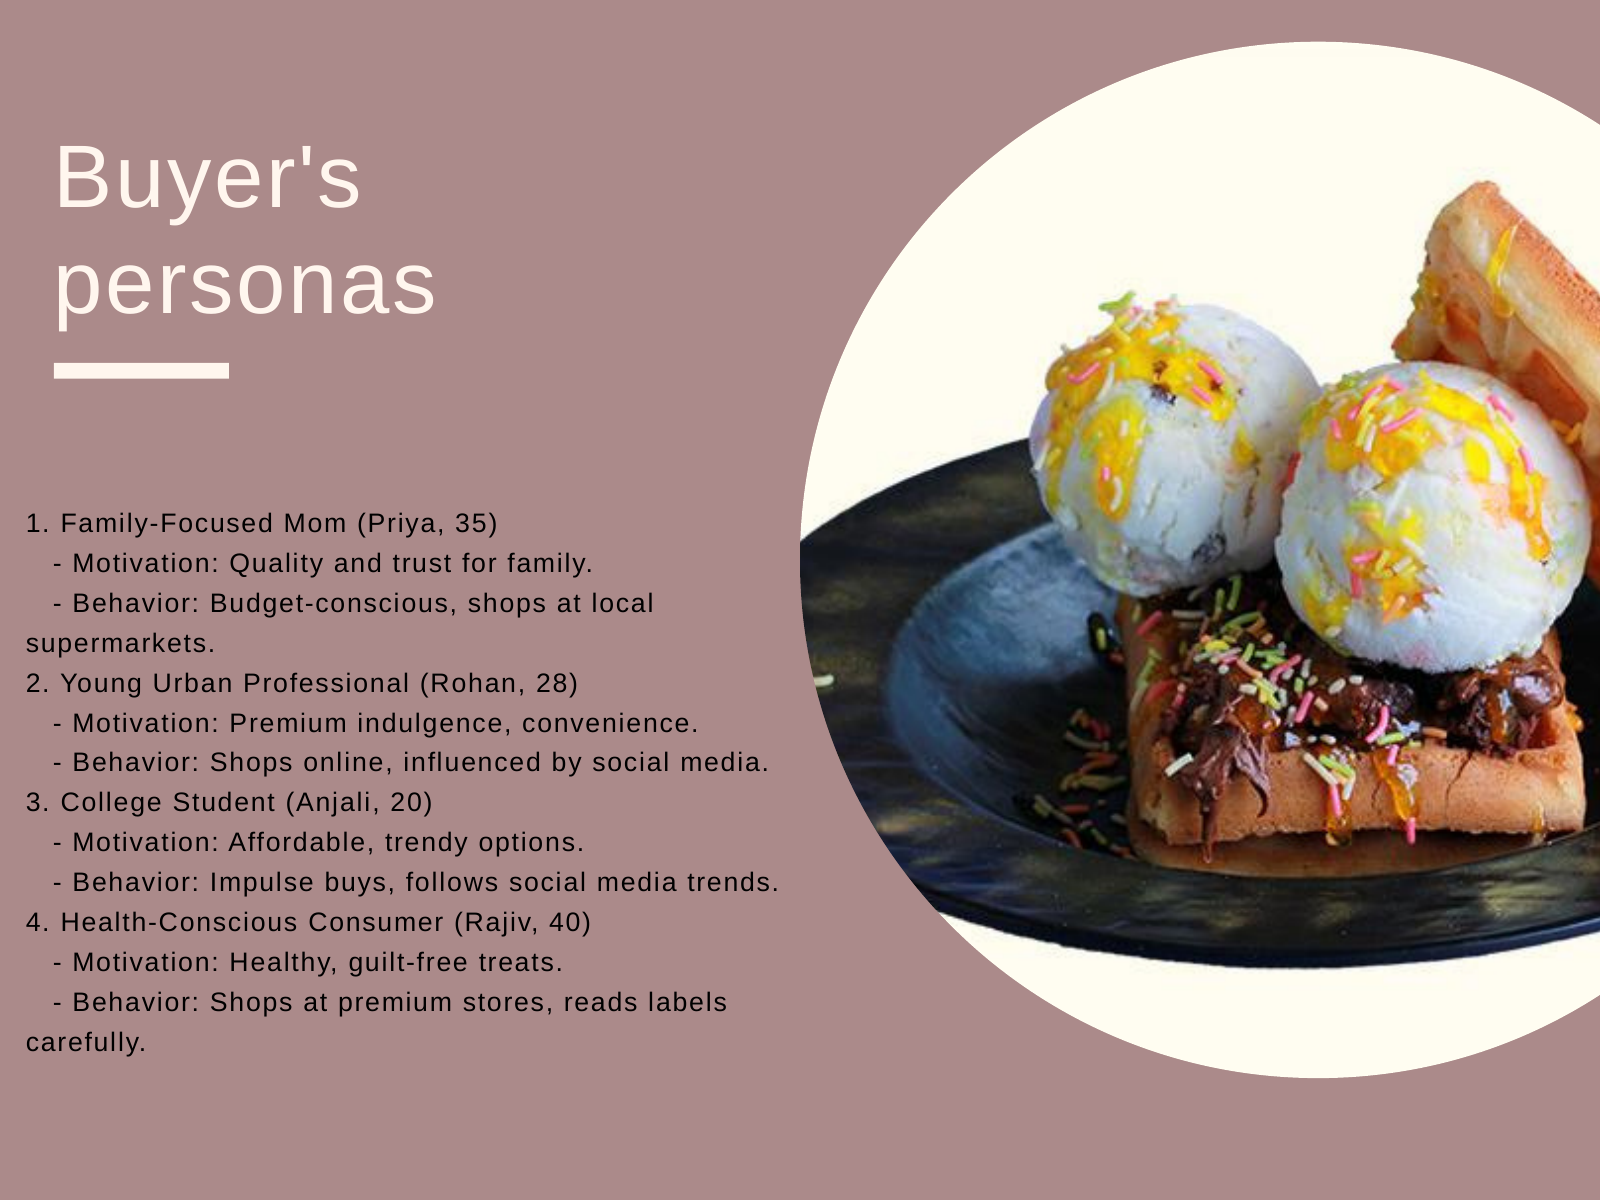

Buyer's personas

1. Family-Focused Mom (Priya, 35)
   - Motivation: Quality and trust for family.
   - Behavior: Budget-conscious, shops at local supermarkets.
2. Young Urban Professional (Rohan, 28)
   - Motivation: Premium indulgence, convenience.
   - Behavior: Shops online, influenced by social media.
3. College Student (Anjali, 20)
   - Motivation: Affordable, trendy options.
   - Behavior: Impulse buys, follows social media trends.
4. Health-Conscious Consumer (Rajiv, 40)
   - Motivation: Healthy, guilt-free treats.
   - Behavior: Shops at premium stores, reads labels carefully.